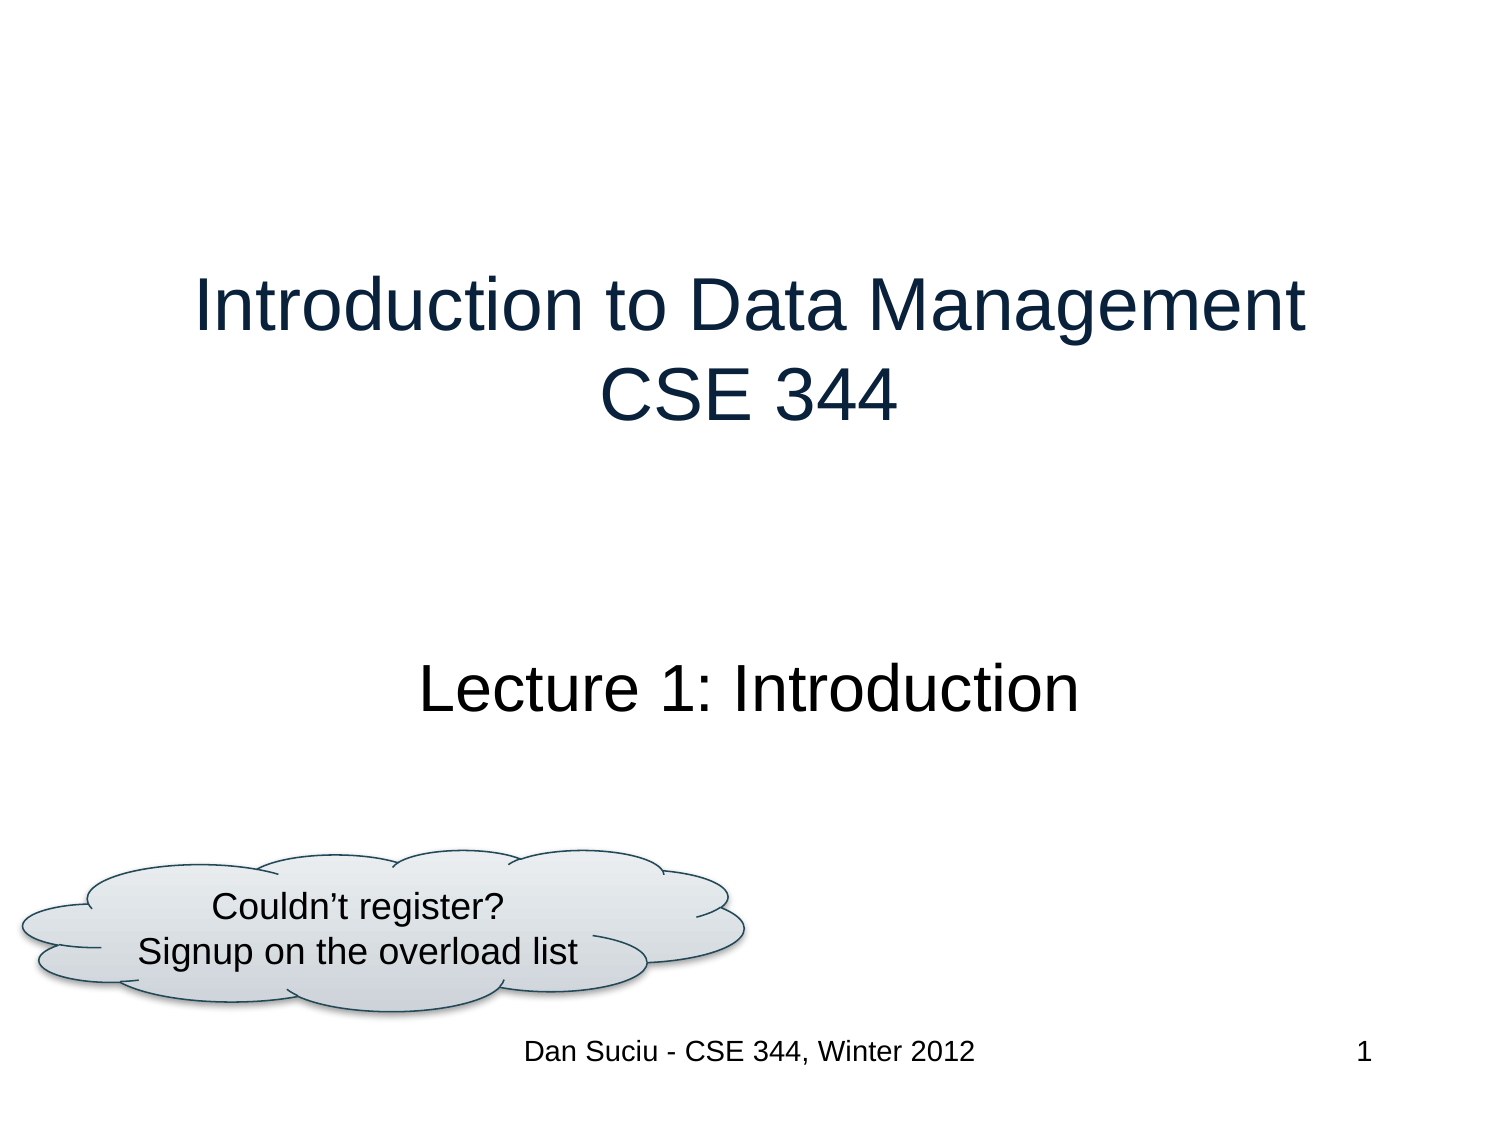

# Introduction to Data Management CSE 344
Lecture 1: Introduction
Couldn’t register?
Signup on the overload list
Dan Suciu - CSE 344, Winter 2012
1